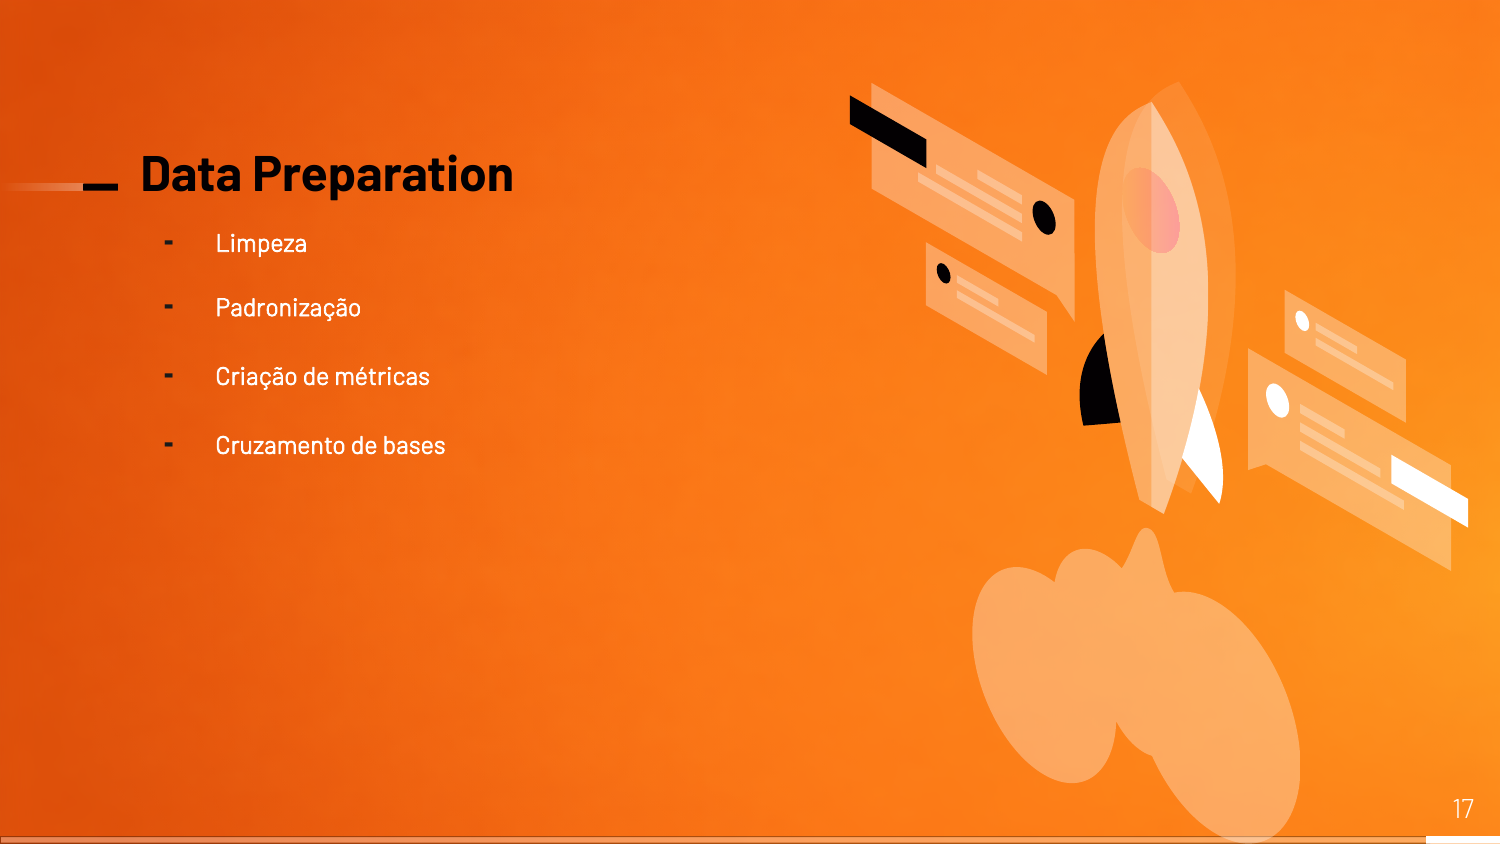

# Data Preparation
Limpeza
Padronização
Criação de métricas
Cruzamento de bases

17